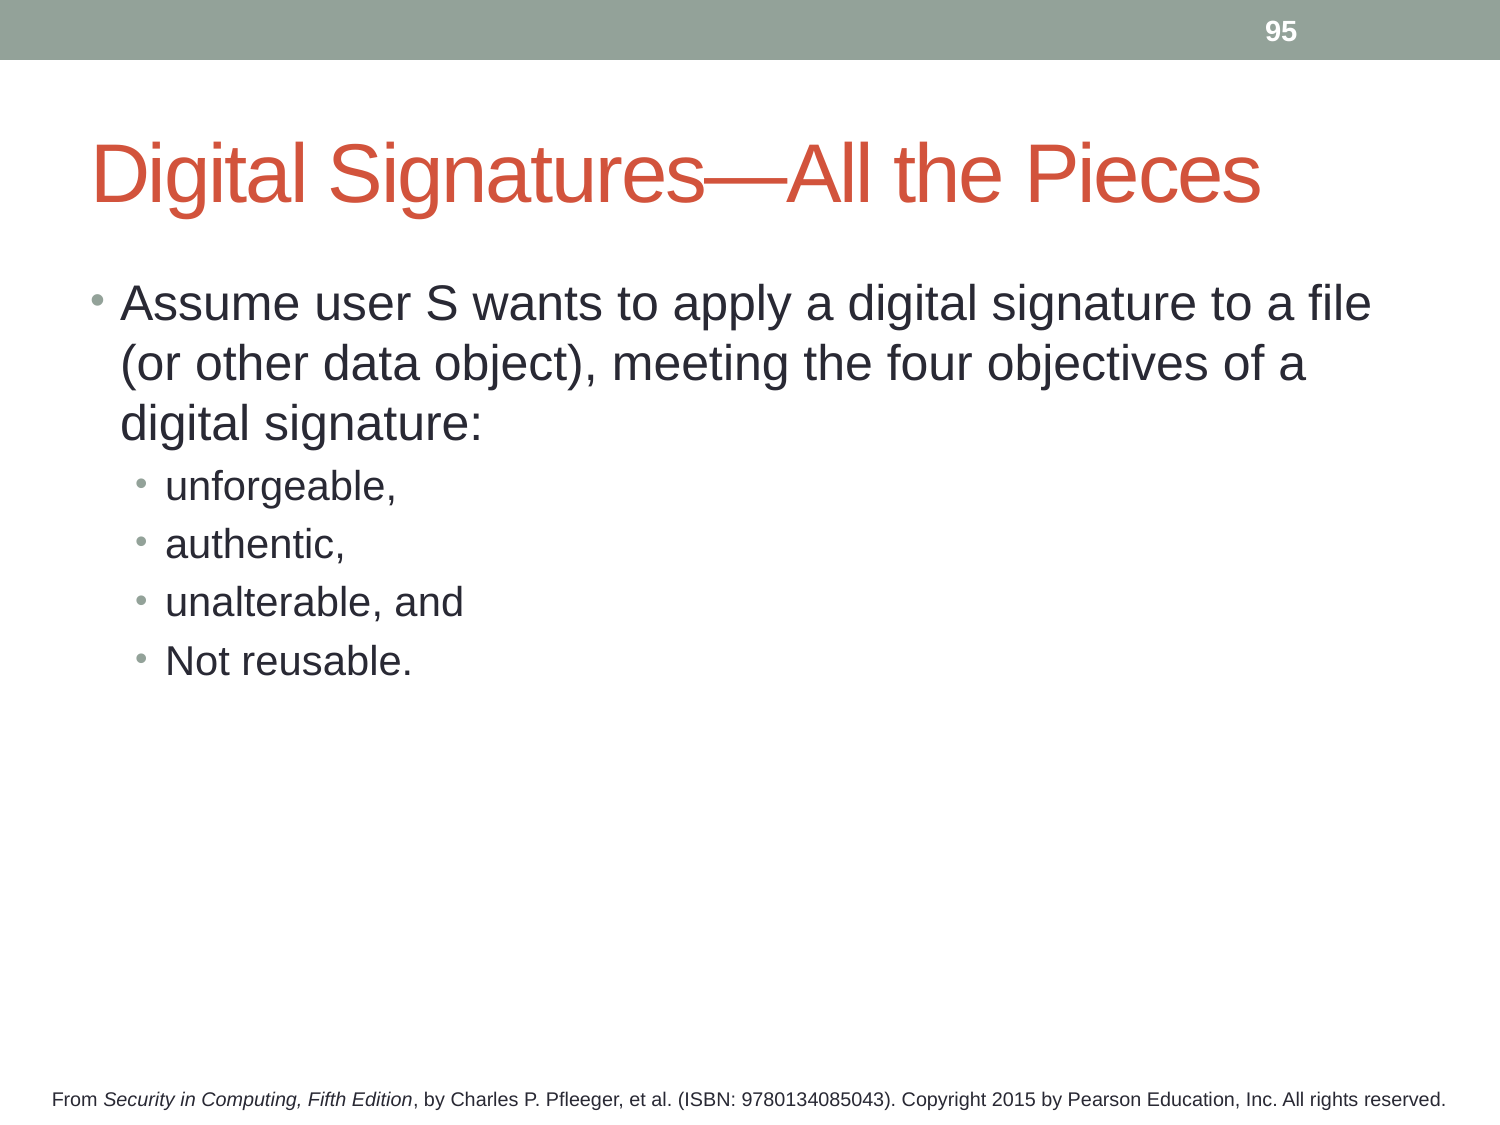

95
# Digital Signatures—All the Pieces
Assume user S wants to apply a digital signature to a file (or other data object), meeting the four objectives of a digital signature:
unforgeable,
authentic,
unalterable, and
Not reusable.
From Security in Computing, Fifth Edition, by Charles P. Pfleeger, et al. (ISBN: 9780134085043). Copyright 2015 by Pearson Education, Inc. All rights reserved.